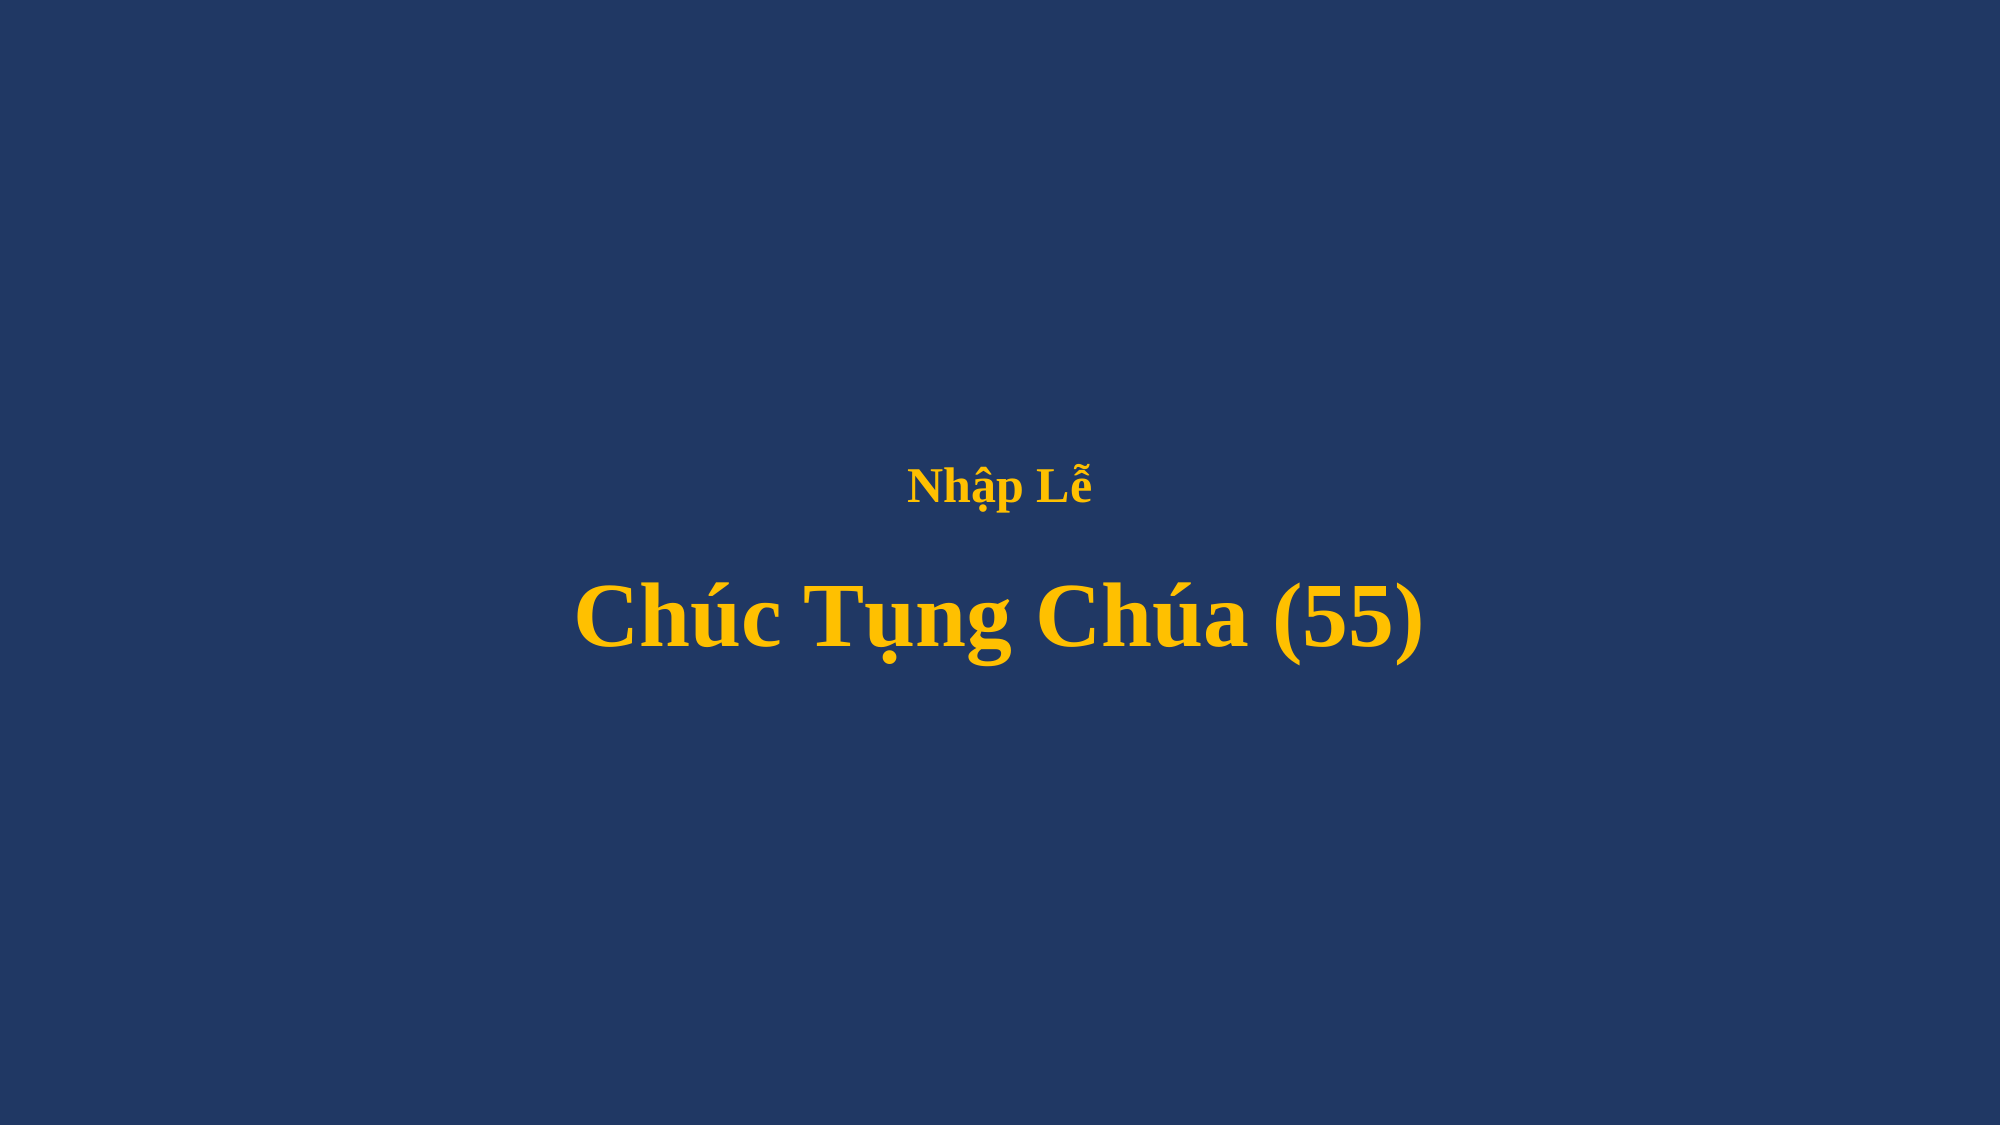

# Nhập Lễ Chúc Tụng Chúa (55)